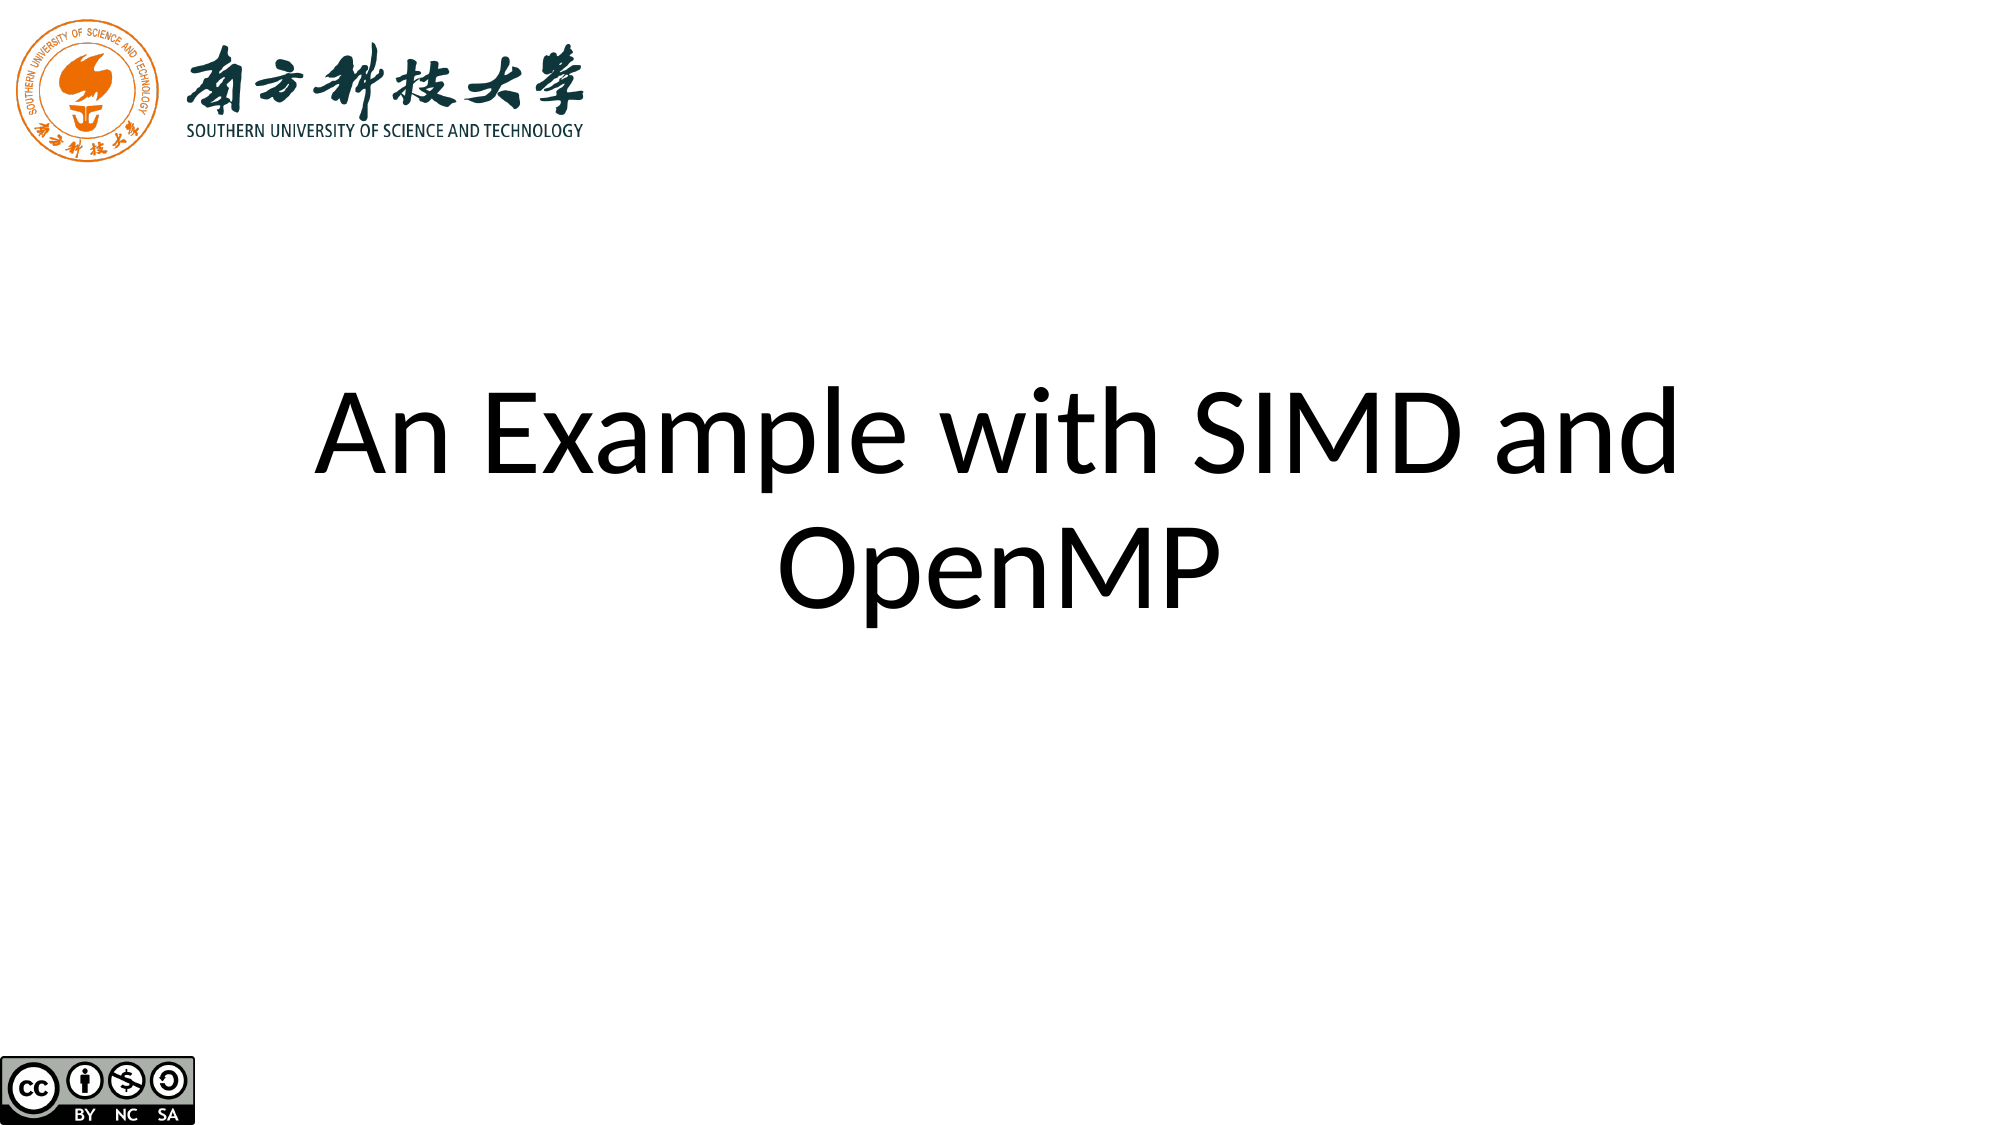

# An Example with SIMD and OpenMP